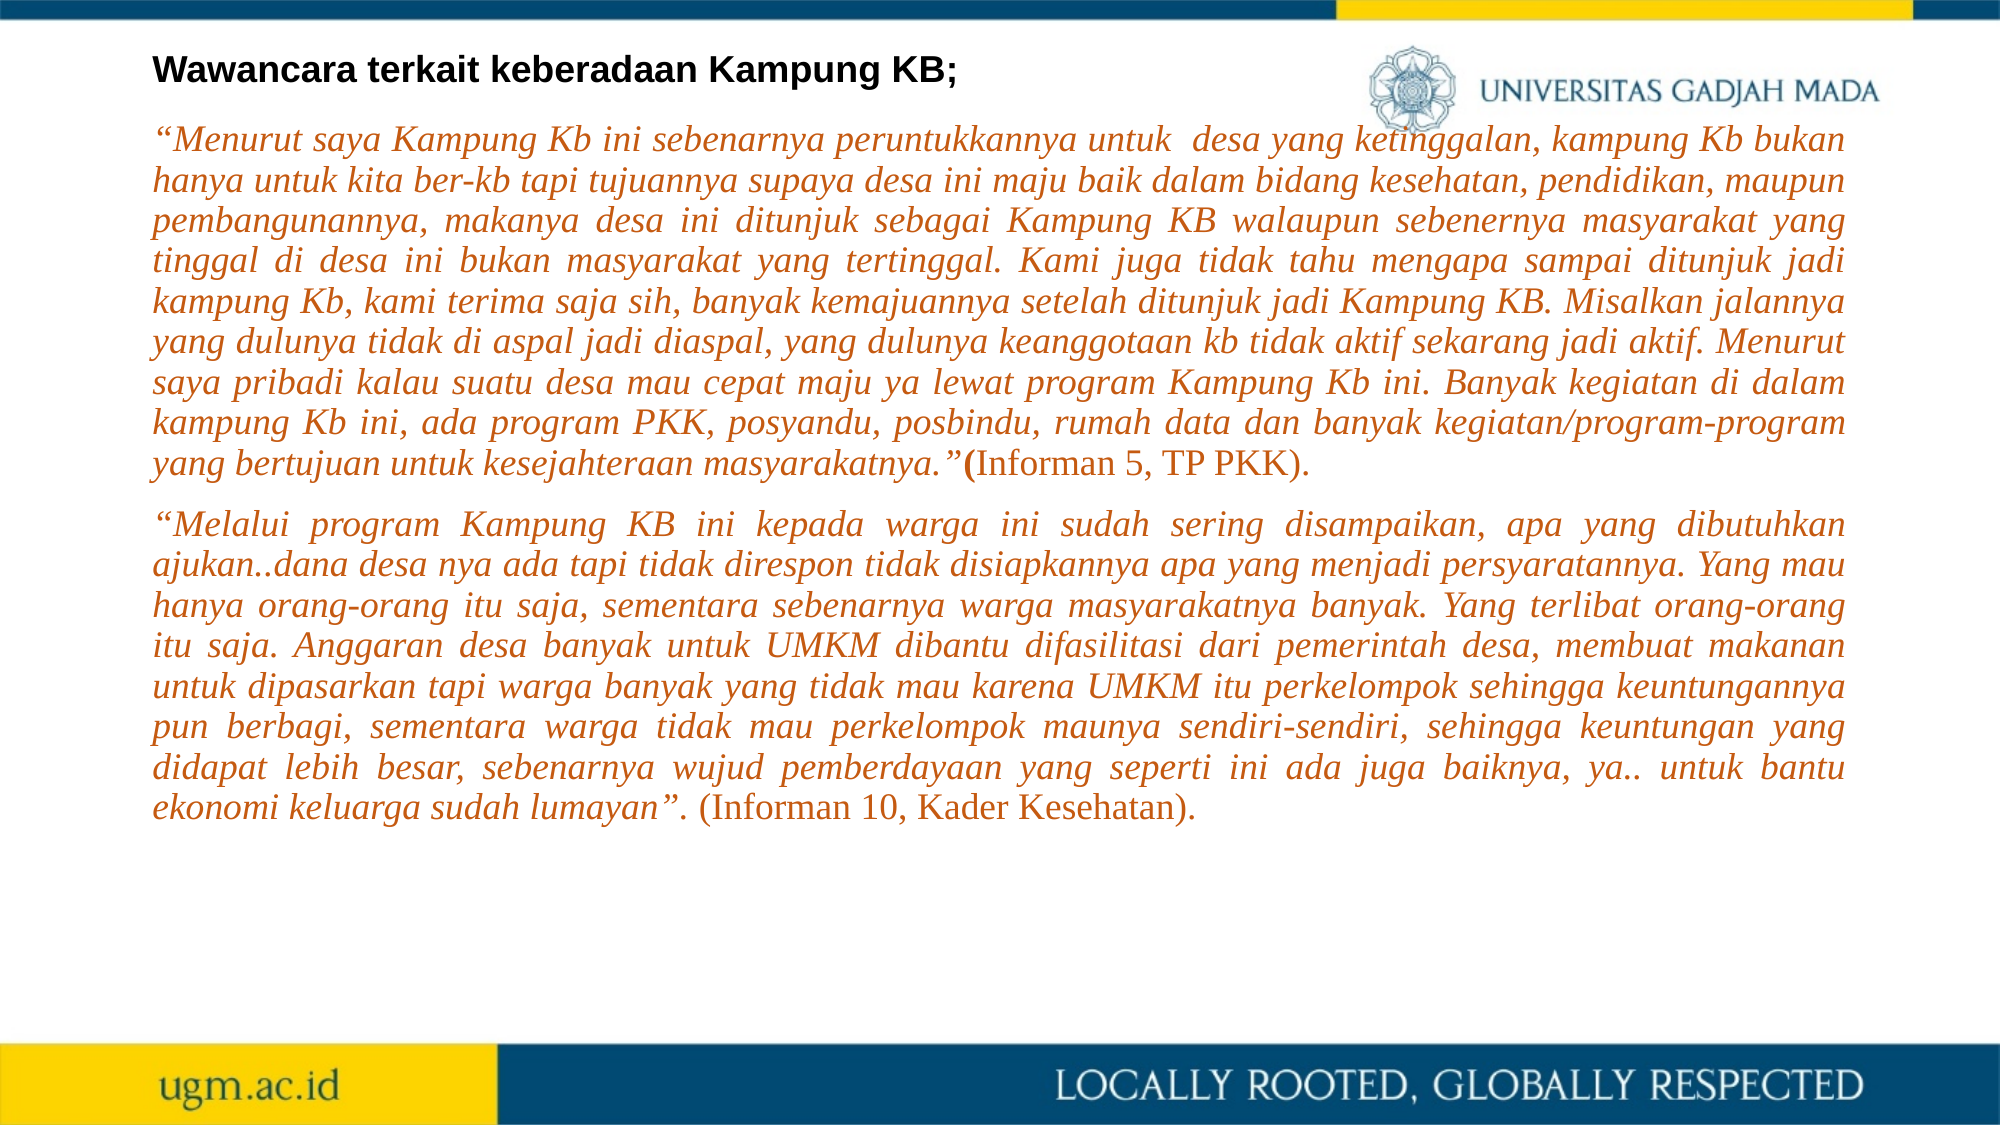

# Wawancara terkait keberadaan Kampung KB;
“Menurut saya Kampung Kb ini sebenarnya peruntukkannya untuk  desa yang ketinggalan, kampung Kb bukan hanya untuk kita ber-kb tapi tujuannya supaya desa ini maju baik dalam bidang kesehatan, pendidikan, maupun pembangunannya, makanya desa ini ditunjuk sebagai Kampung KB walaupun sebenernya masyarakat yang tinggal di desa ini bukan masyarakat yang tertinggal. Kami juga tidak tahu mengapa sampai ditunjuk jadi kampung Kb, kami terima saja sih, banyak kemajuannya setelah ditunjuk jadi Kampung KB. Misalkan jalannya yang dulunya tidak di aspal jadi diaspal, yang dulunya keanggotaan kb tidak aktif sekarang jadi aktif. Menurut saya pribadi kalau suatu desa mau cepat maju ya lewat program Kampung Kb ini. Banyak kegiatan di dalam kampung Kb ini, ada program PKK, posyandu, posbindu, rumah data dan banyak kegiatan/program-program yang bertujuan untuk kesejahteraan masyarakatnya.”(Informan 5, TP PKK).
“Melalui program Kampung KB ini kepada warga ini sudah sering disampaikan, apa yang dibutuhkan ajukan..dana desa nya ada tapi tidak direspon tidak disiapkannya apa yang menjadi persyaratannya. Yang mau hanya orang-orang itu saja, sementara sebenarnya warga masyarakatnya banyak. Yang terlibat orang-orang itu saja. Anggaran desa banyak untuk UMKM dibantu difasilitasi dari pemerintah desa, membuat makanan untuk dipasarkan tapi warga banyak yang tidak mau karena UMKM itu perkelompok sehingga keuntungannya pun berbagi, sementara warga tidak mau perkelompok maunya sendiri-sendiri, sehingga keuntungan yang didapat lebih besar, sebenarnya wujud pemberdayaan yang seperti ini ada juga baiknya, ya.. untuk bantu ekonomi keluarga sudah lumayan”. (Informan 10, Kader Kesehatan).